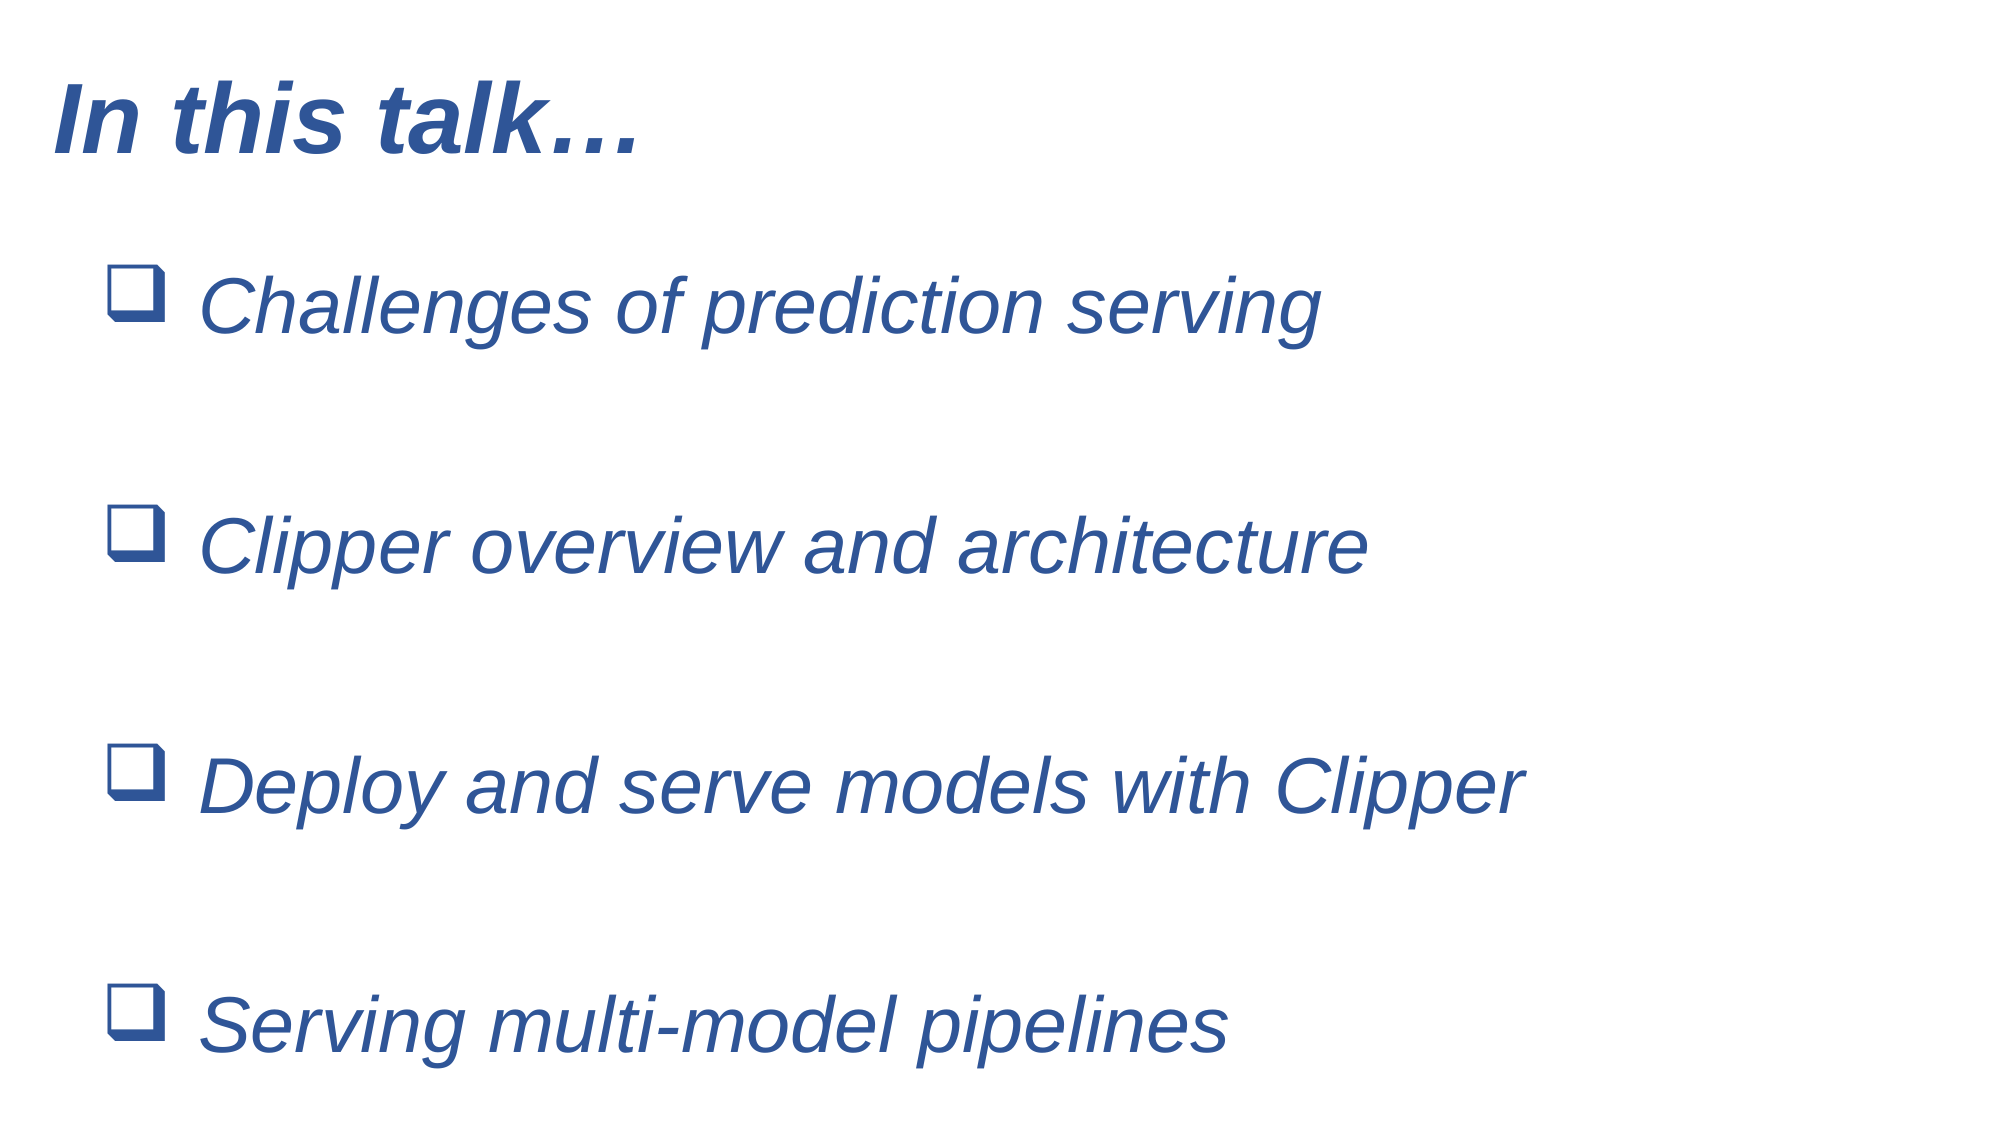

In this talk…
 Challenges of prediction serving
 Clipper overview and architecture
 Deploy and serve models with Clipper
 Serving multi-model pipelines